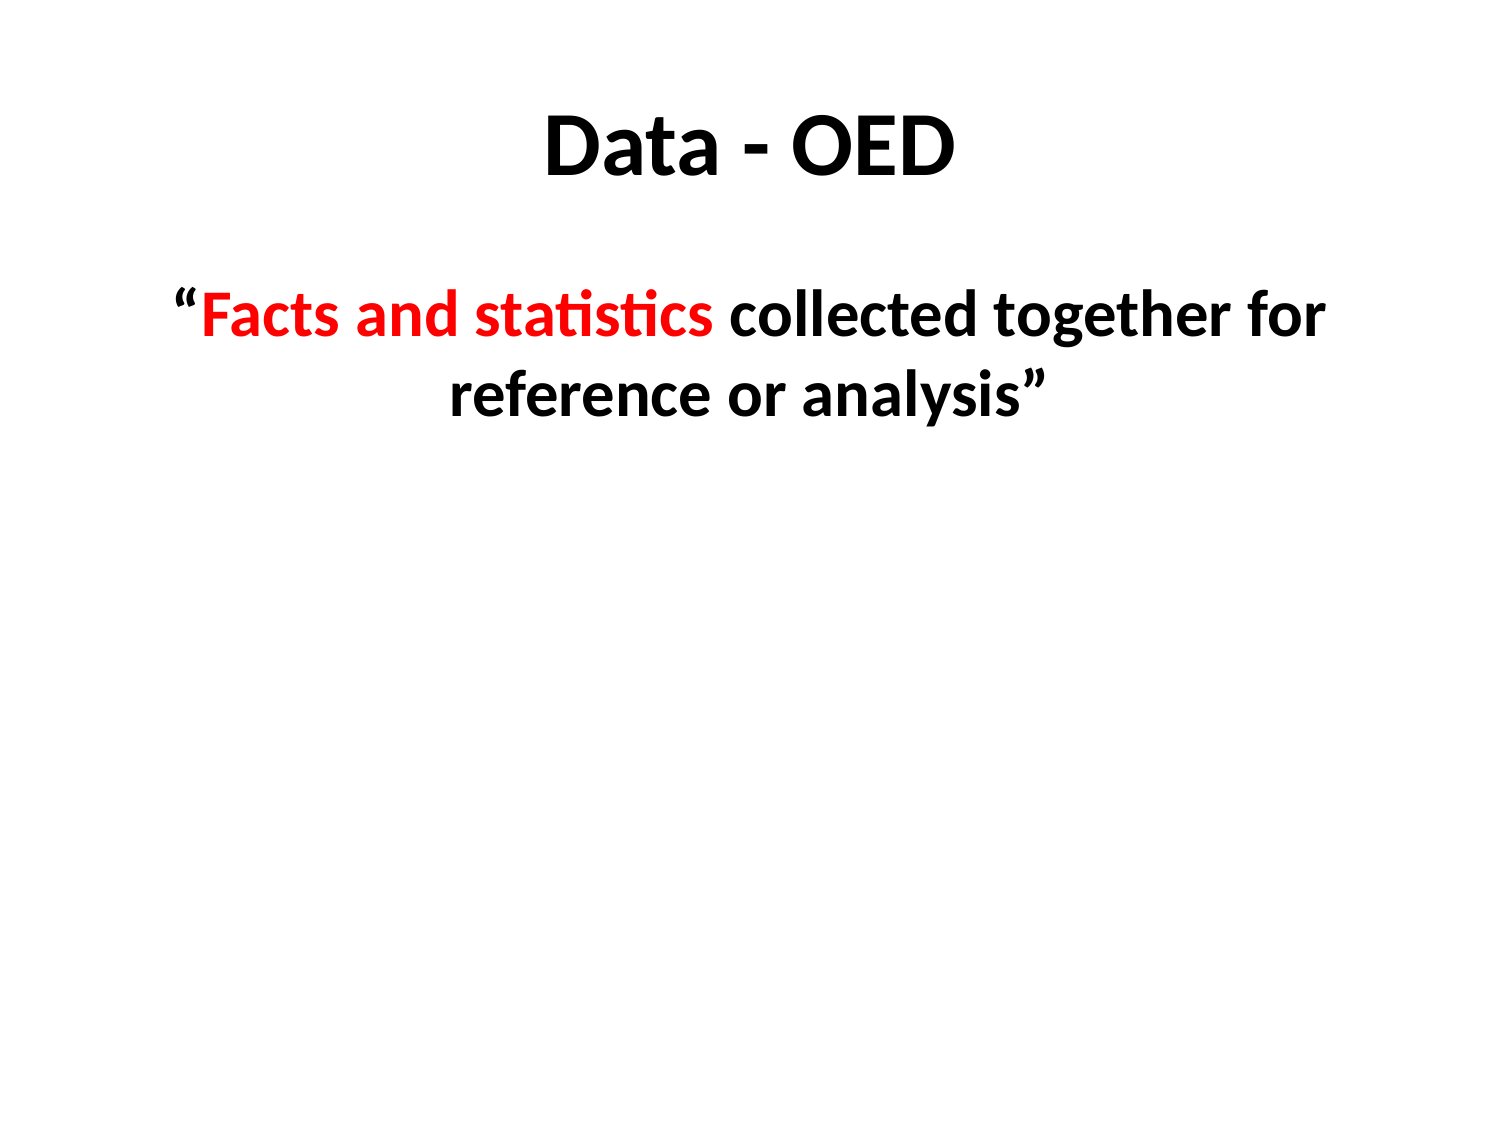

# Data - OED
“Facts and statistics collected together for reference or analysis”